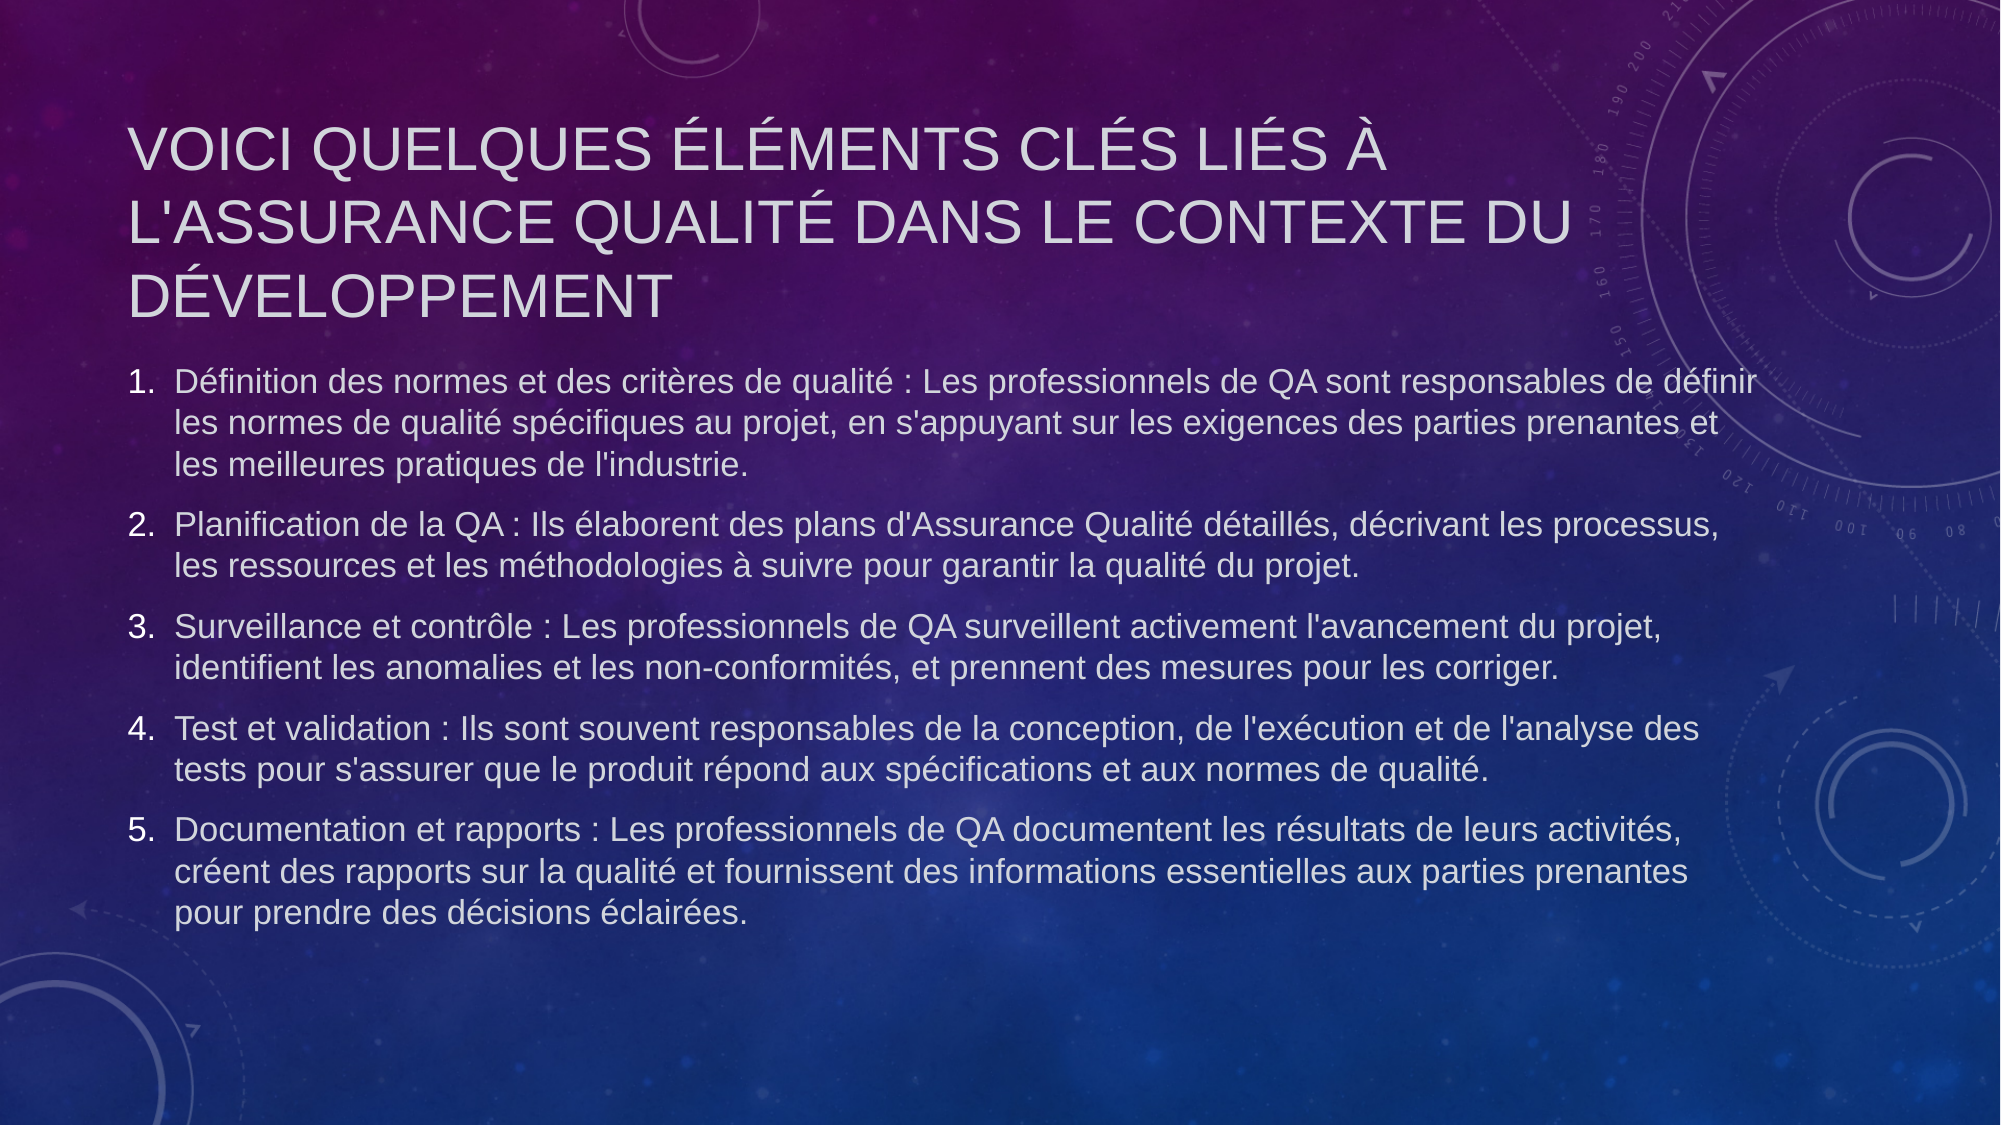

# Voici quelques éléments clés liés à l'Assurance Qualité dans le contexte du développement
Définition des normes et des critères de qualité : Les professionnels de QA sont responsables de définir les normes de qualité spécifiques au projet, en s'appuyant sur les exigences des parties prenantes et les meilleures pratiques de l'industrie.
Planification de la QA : Ils élaborent des plans d'Assurance Qualité détaillés, décrivant les processus, les ressources et les méthodologies à suivre pour garantir la qualité du projet.
Surveillance et contrôle : Les professionnels de QA surveillent activement l'avancement du projet, identifient les anomalies et les non-conformités, et prennent des mesures pour les corriger.
Test et validation : Ils sont souvent responsables de la conception, de l'exécution et de l'analyse des tests pour s'assurer que le produit répond aux spécifications et aux normes de qualité.
Documentation et rapports : Les professionnels de QA documentent les résultats de leurs activités, créent des rapports sur la qualité et fournissent des informations essentielles aux parties prenantes pour prendre des décisions éclairées.